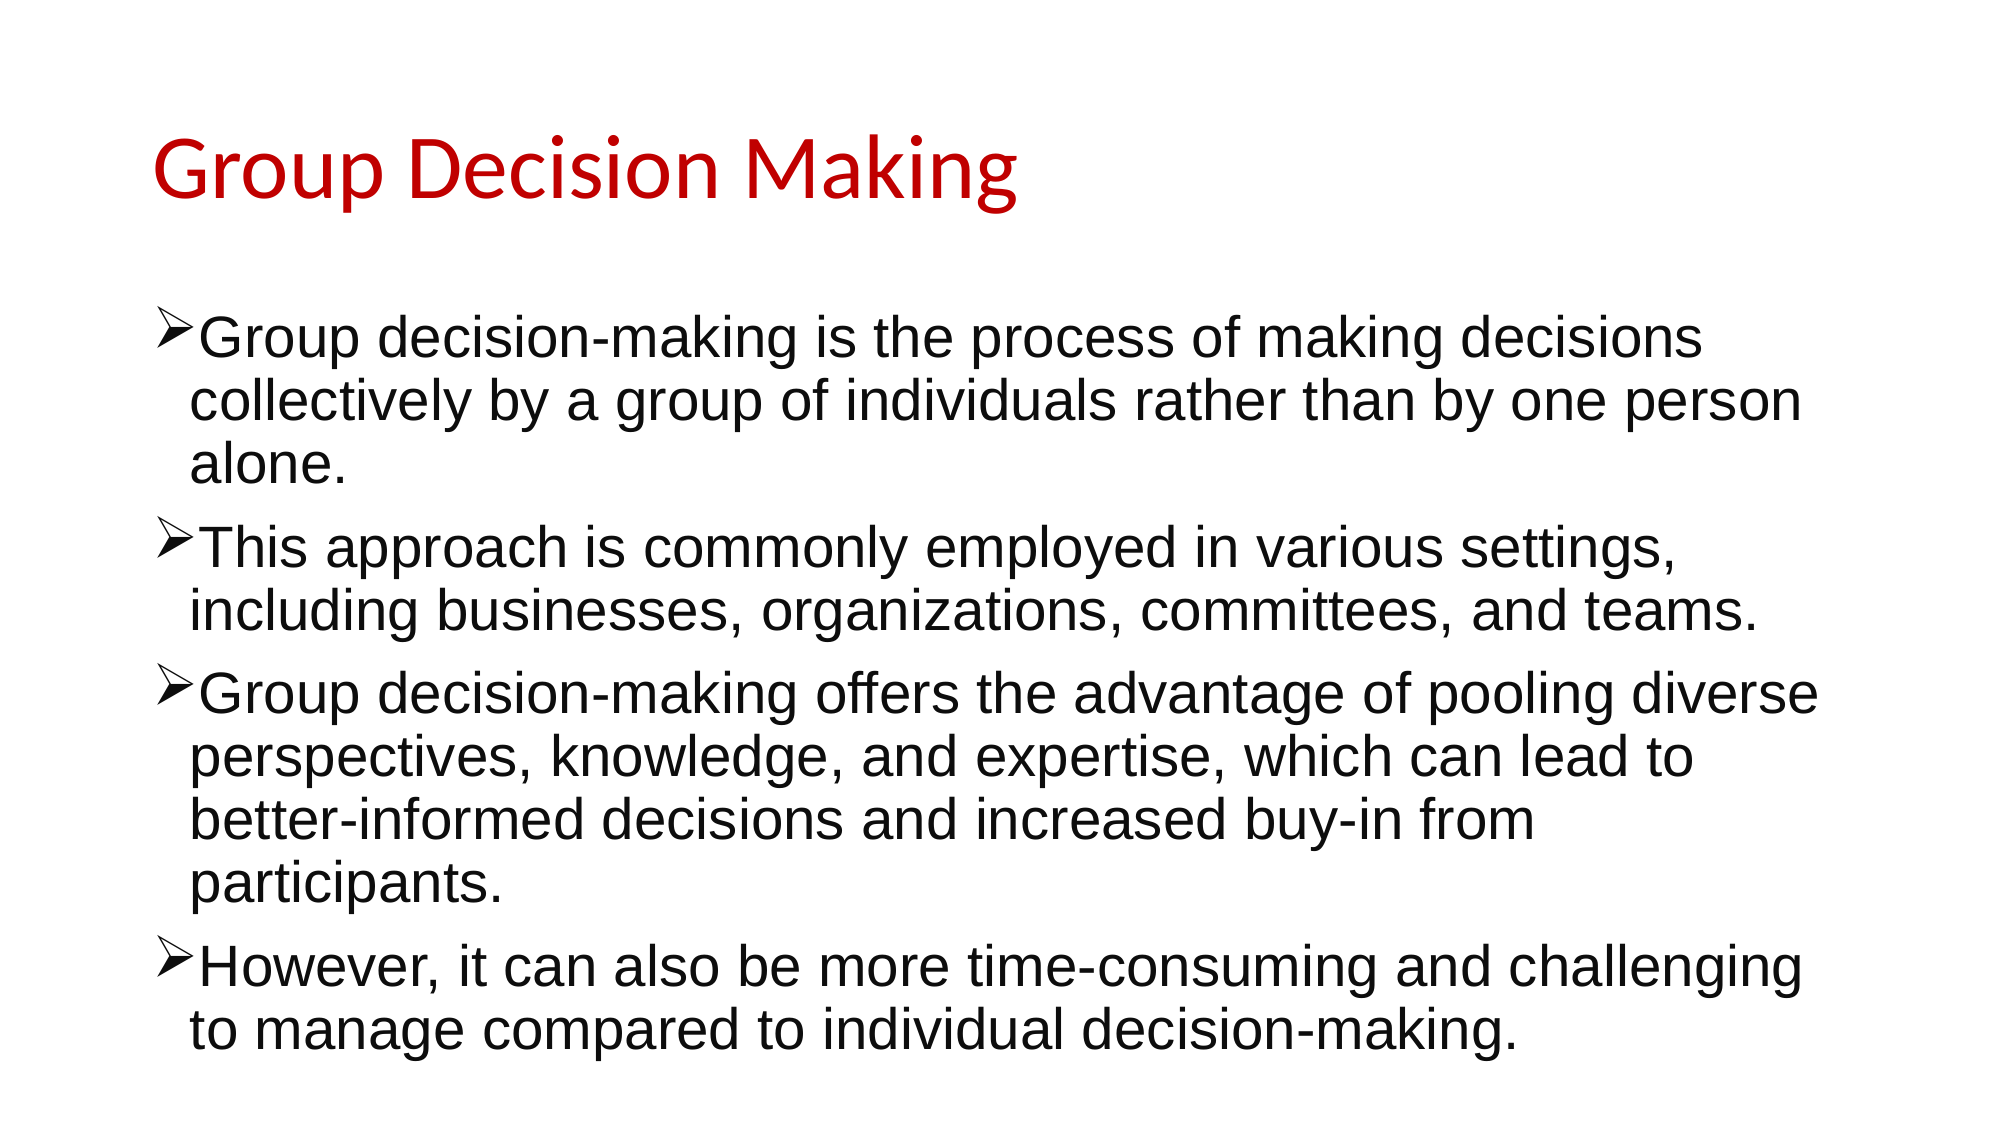

# Group Decision Making
Group decision-making is the process of making decisions collectively by a group of individuals rather than by one person alone.
This approach is commonly employed in various settings, including businesses, organizations, committees, and teams.
Group decision-making offers the advantage of pooling diverse perspectives, knowledge, and expertise, which can lead to better-informed decisions and increased buy-in from participants.
However, it can also be more time-consuming and challenging to manage compared to individual decision-making.